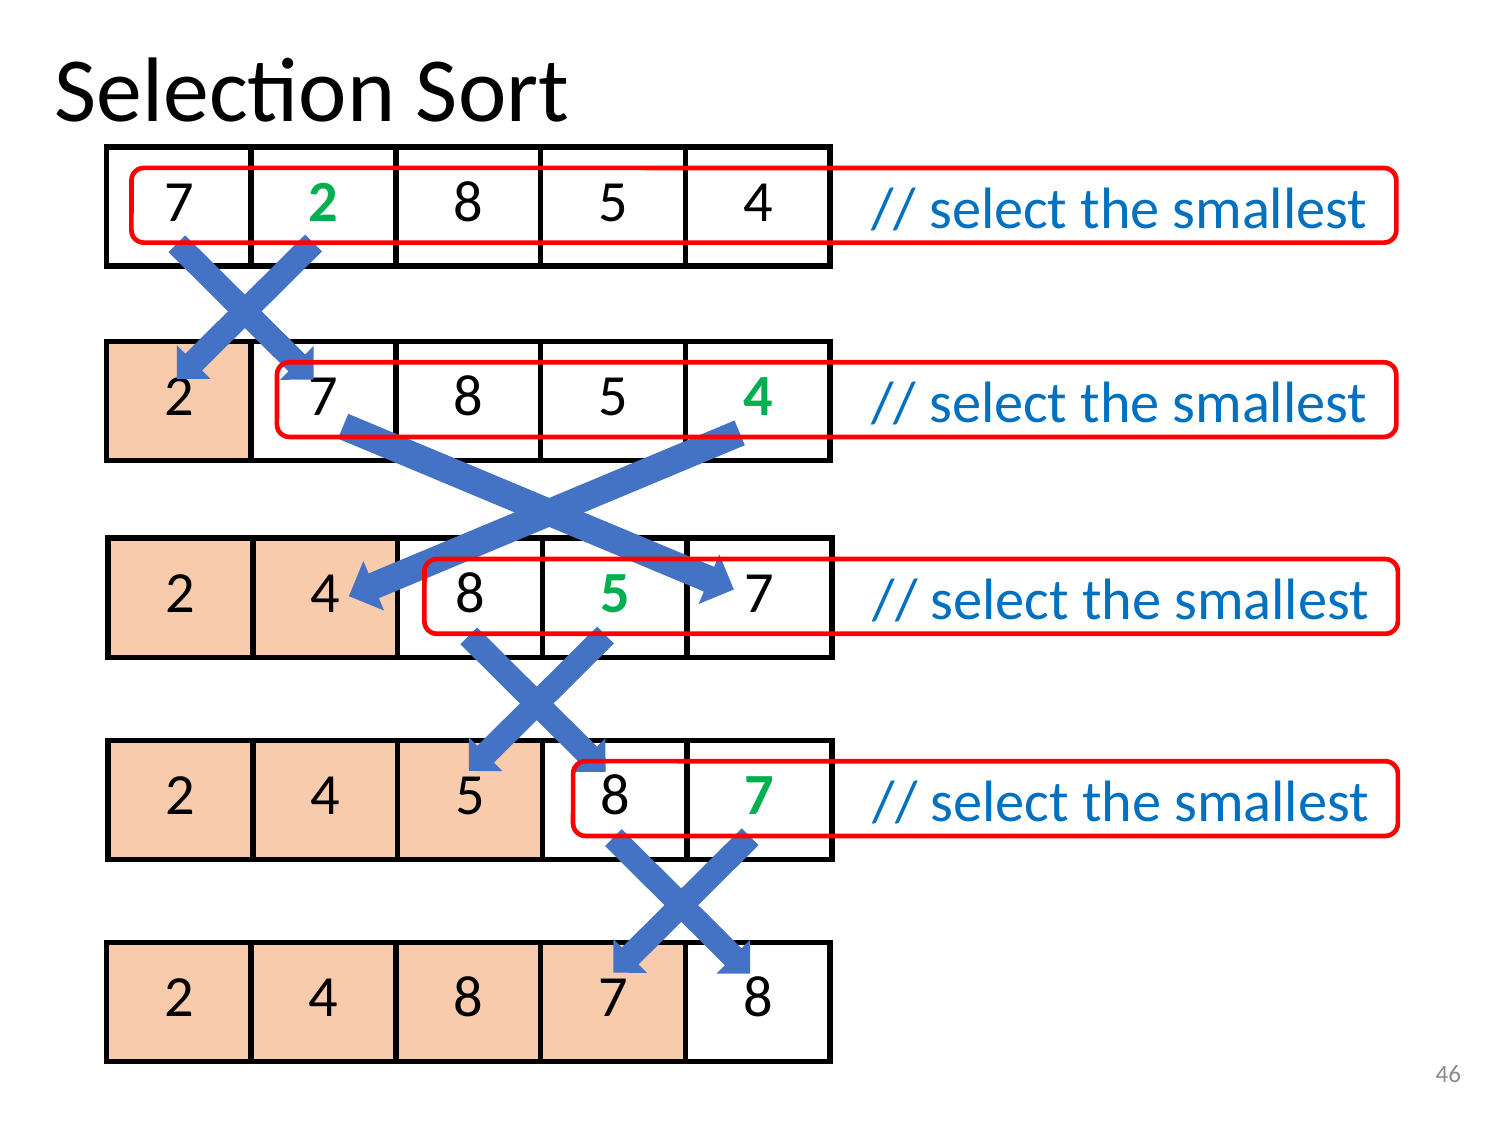

# Selection Sort
| 7 | 2 | 8 | 5 | 4 |
| --- | --- | --- | --- | --- |
// select the smallest

| 2 | 7 | 8 | 5 | 4 |
| --- | --- | --- | --- | --- |
// select the smallest

| 2 | 4 | 8 | 5 | 7 |
| --- | --- | --- | --- | --- |
// select the smallest

| 2 | 4 | 5 | 8 | 7 |
| --- | --- | --- | --- | --- |
// select the smallest

| 2 | 4 | 8 | 7 | 8 |
| --- | --- | --- | --- | --- |
46